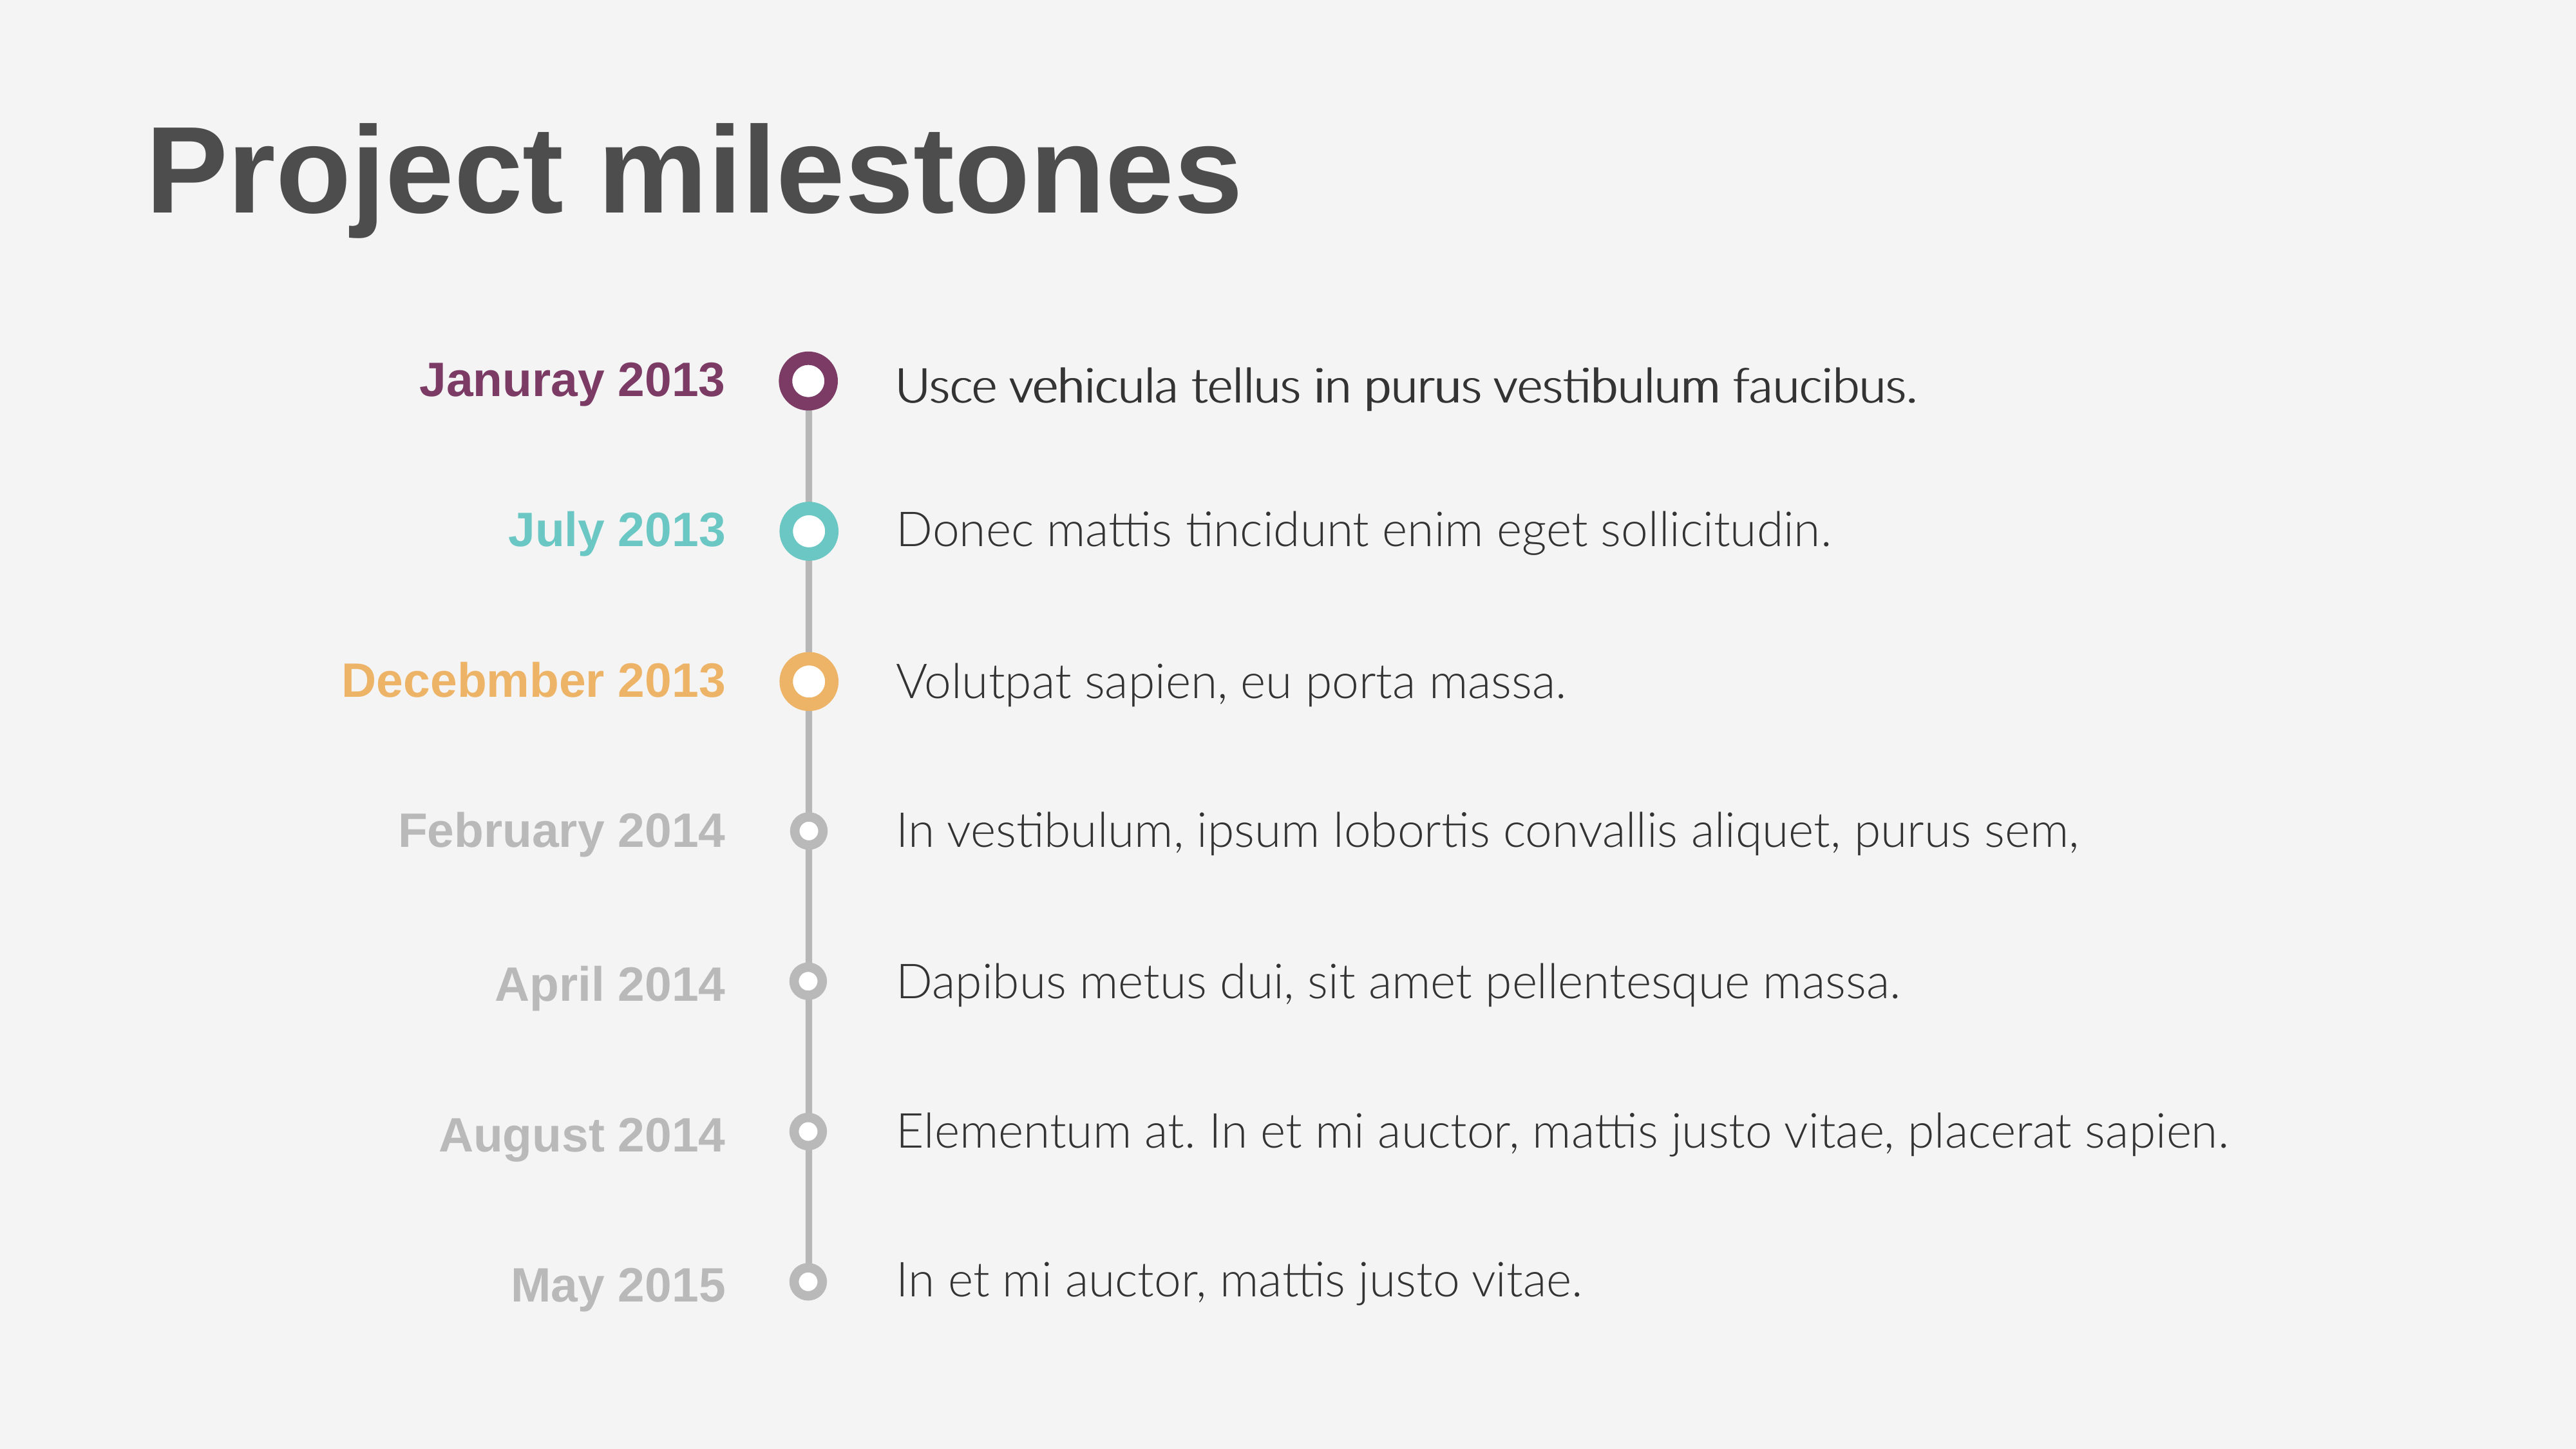

Project milestones
Januray 2013
Usce vehicula tellus in purus vestibulum faucibus.
Usce vehicula tellus in purus vestibulum faucibus.

July 2013
Donec mattis tincidunt enim eget sollicitudin.

Decebmber 2013
Volutpat sapien, eu porta massa.

February 2014
In vestibulum, ipsum lobortis convallis aliquet, purus sem,

Dapibus metus dui, sit amet pellentesque massa.
April 2014

Elementum at. In et mi auctor, mattis justo vitae, placerat sapien.
August 2014

In et mi auctor, mattis justo vitae.
May 2015